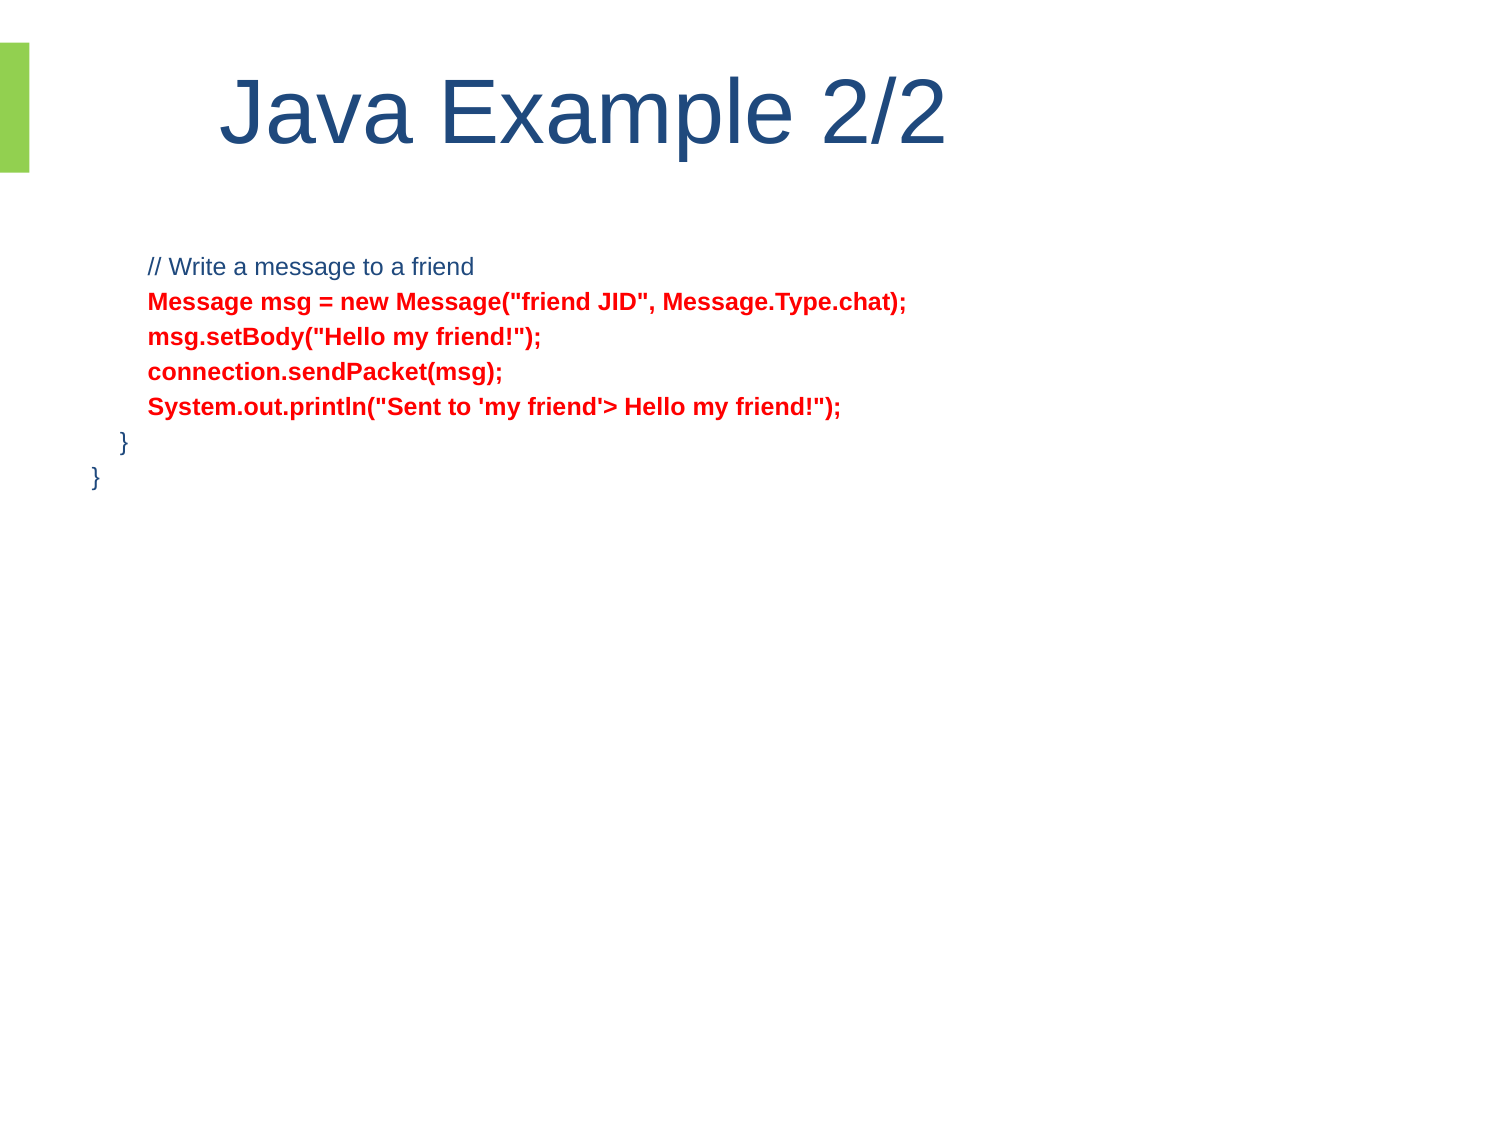

# Java Example 2/2

        // Write a message to a friend
        Message msg = new Message("friend JID", Message.Type.chat);
        msg.setBody("Hello my friend!");
        connection.sendPacket(msg);
        System.out.println("Sent to 'my friend'> Hello my friend!");
    }
}